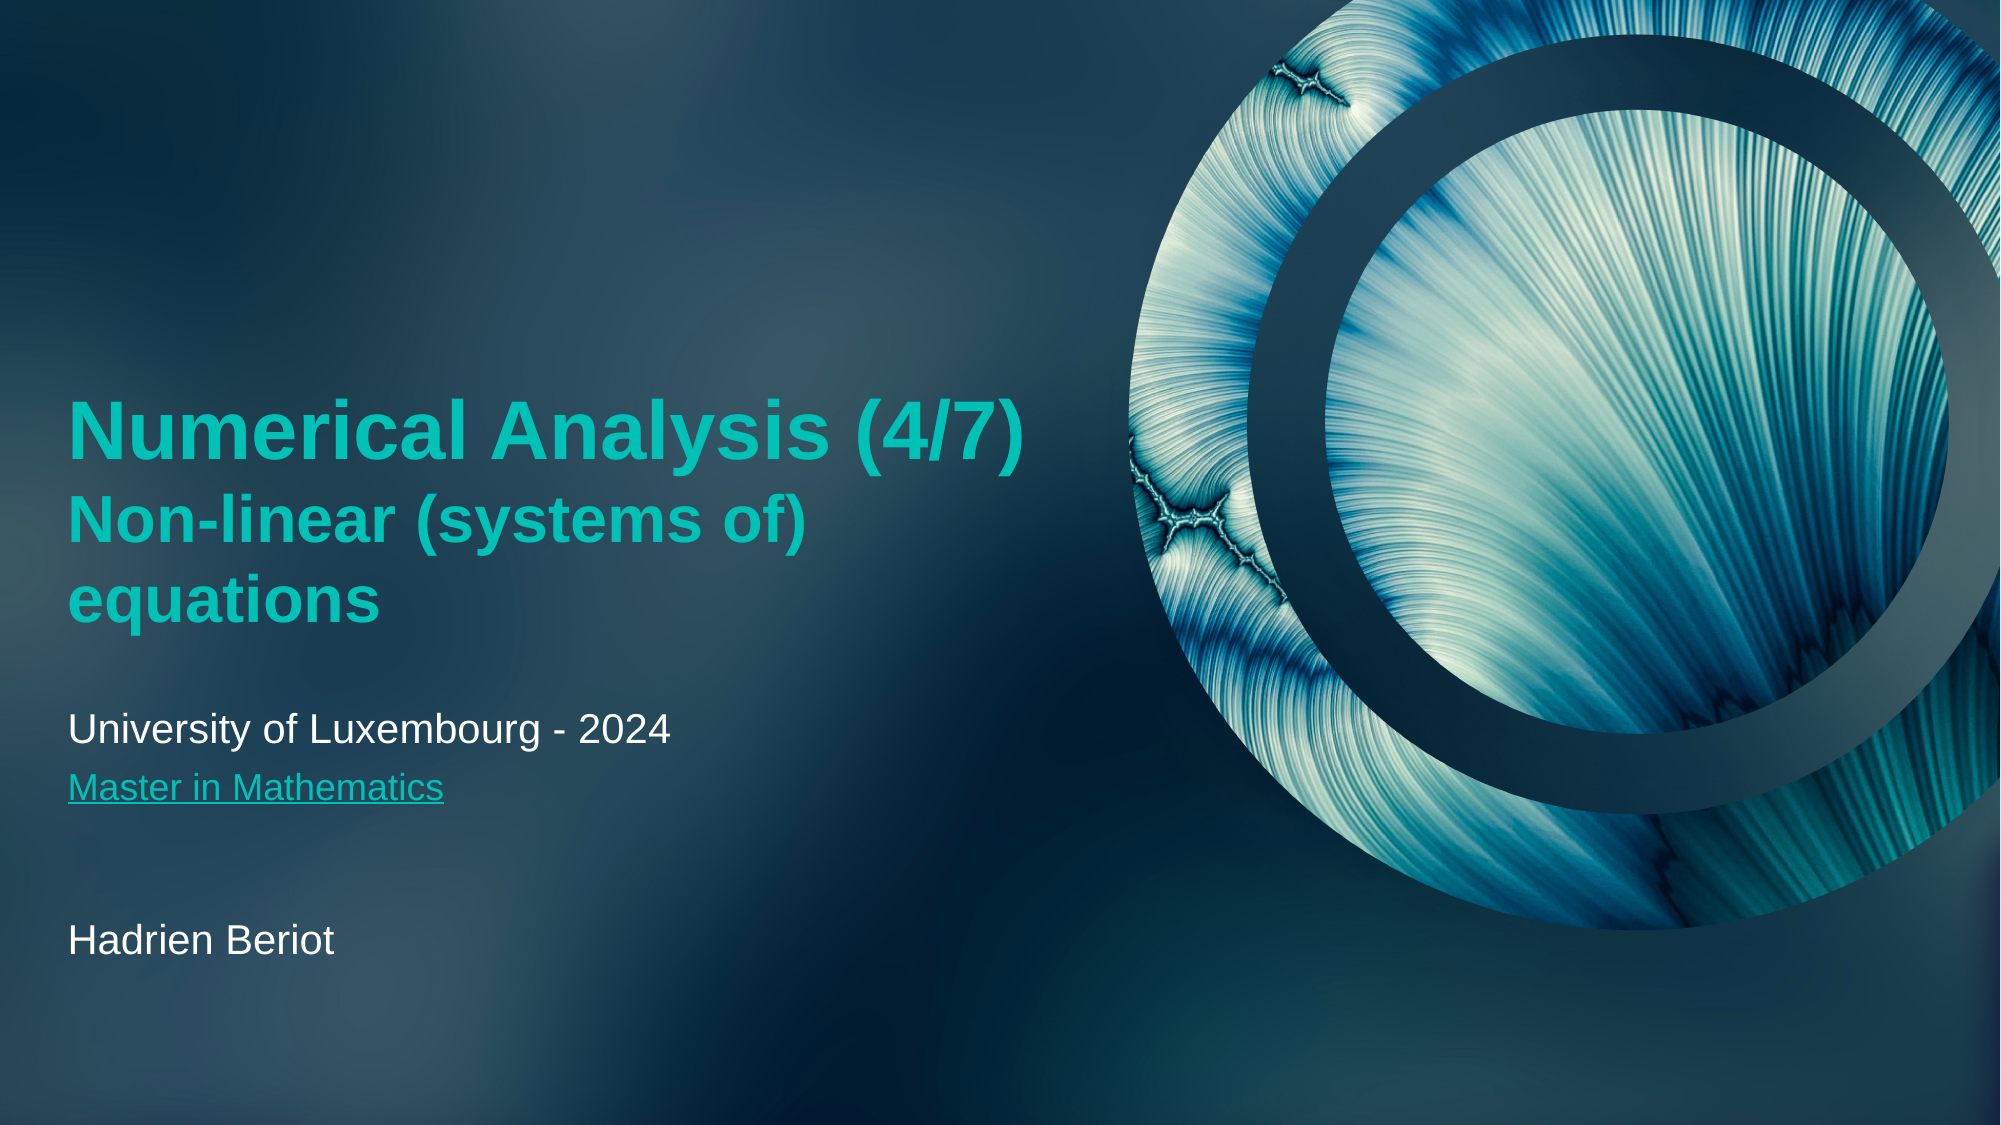

# Numerical Analysis (4/7) Non-linear (systems of) equations
University of Luxembourg - 2024
Master in Mathematics

Hadrien Beriot